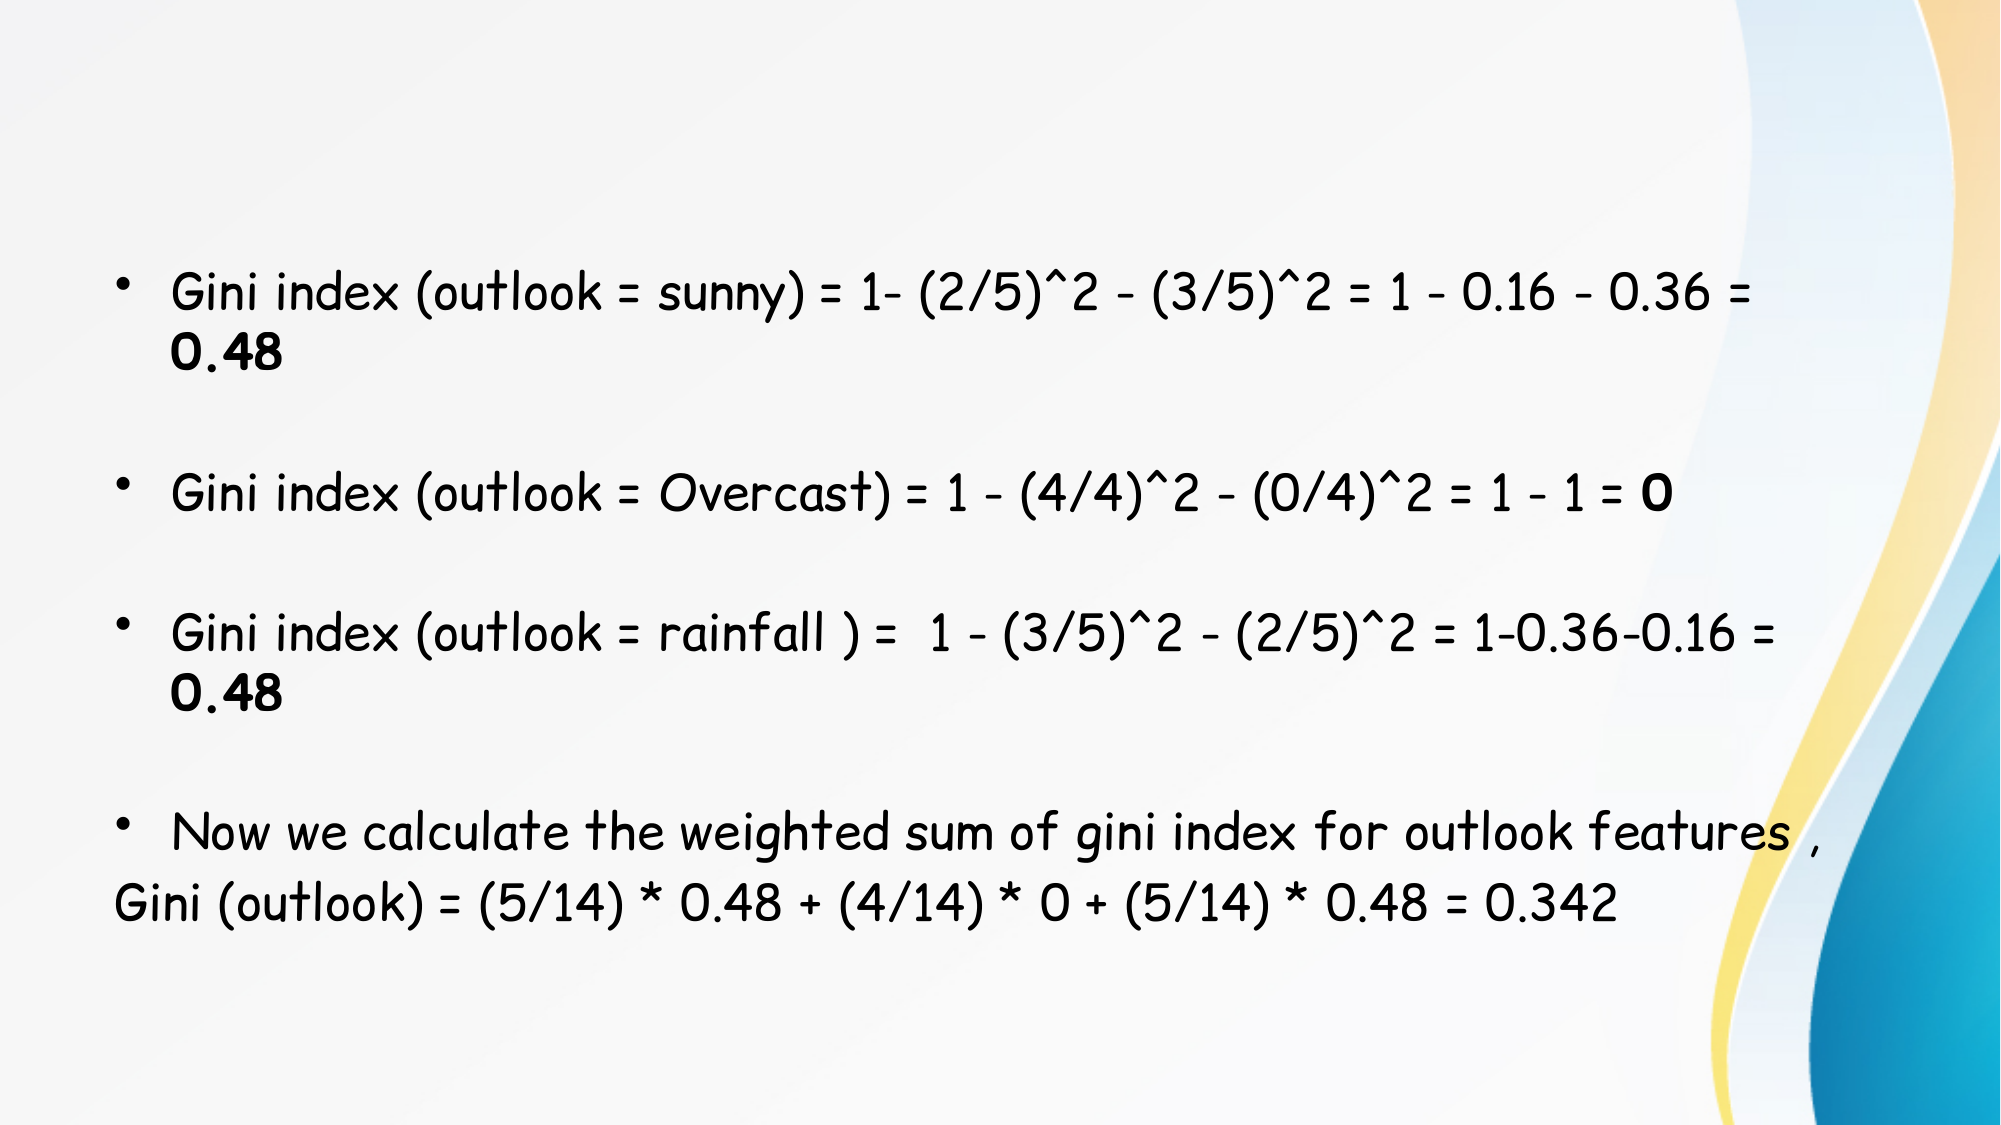

Gini index (outlook = sunny) = 1- (2/5)^2 - (3/5)^2 = 1 - 0.16 - 0.36 = 0.48

Gini index (outlook = Overcast) = 1 - (4/4)^2 - (0/4)^2 = 1 - 1 = 0

Gini index (outlook = rainfall ) =  1 - (3/5)^2 - (2/5)^2 = 1-0.36-0.16 = 0.48

Now we calculate the weighted sum of gini index for outlook features ,
Gini (outlook) = (5/14) * 0.48 + (4/14) * 0 + (5/14) * 0.48 = 0.342